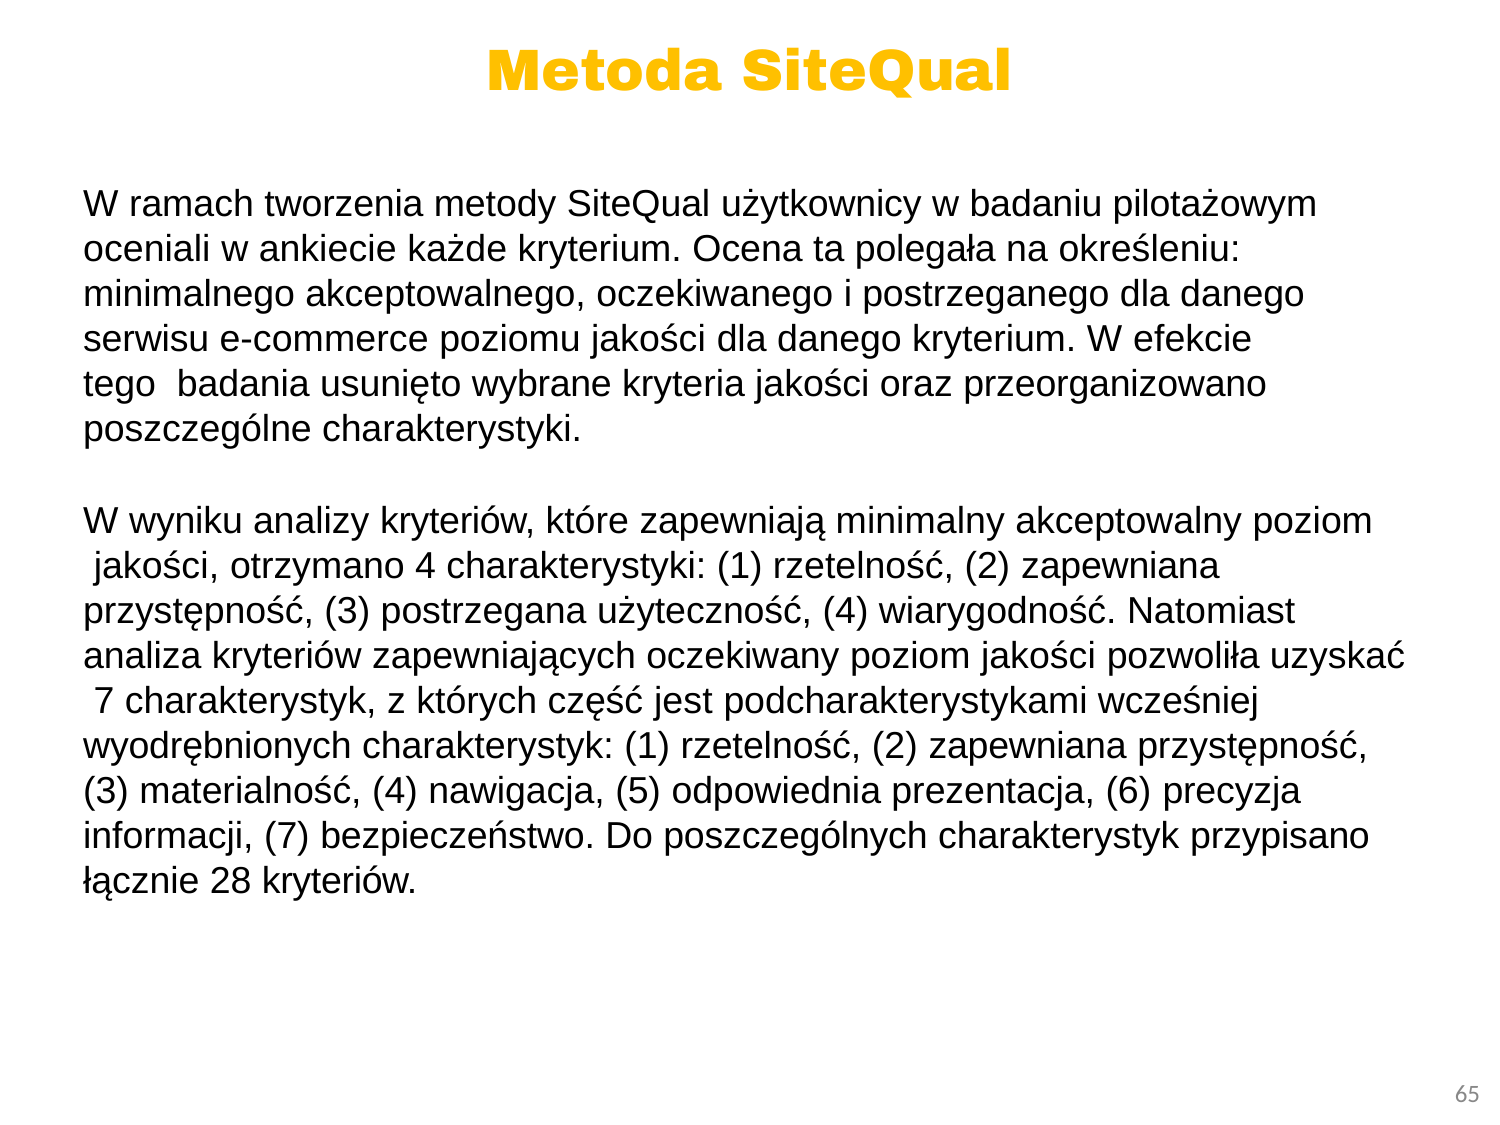

# Metoda SiteQual
W ramach tworzenia metody SiteQual użytkownicy w badaniu pilotażowym  oceniali w ankiecie każde kryterium. Ocena ta polegała na określeniu:  minimalnego akceptowalnego, oczekiwanego i postrzeganego dla danego  serwisu e-commerce poziomu jakości dla danego kryterium. W efekcie tego  badania usunięto wybrane kryteria jakości oraz przeorganizowano  poszczególne charakterystyki.

W wyniku analizy kryteriów, które zapewniają minimalny akceptowalny poziom  jakości, otrzymano 4 charakterystyki: (1) rzetelność, (2) zapewniana
przystępność, (3) postrzegana użyteczność, (4) wiarygodność. Natomiast  analiza kryteriów zapewniających oczekiwany poziom jakości pozwoliła uzyskać  7 charakterystyk, z których część jest podcharakterystykami wcześniej  wyodrębnionych charakterystyk: (1) rzetelność, (2) zapewniana przystępność,
(3) materialność, (4) nawigacja, (5) odpowiednia prezentacja, (6) precyzja
informacji, (7) bezpieczeństwo. Do poszczególnych charakterystyk przypisano
łącznie 28 kryteriów.
65